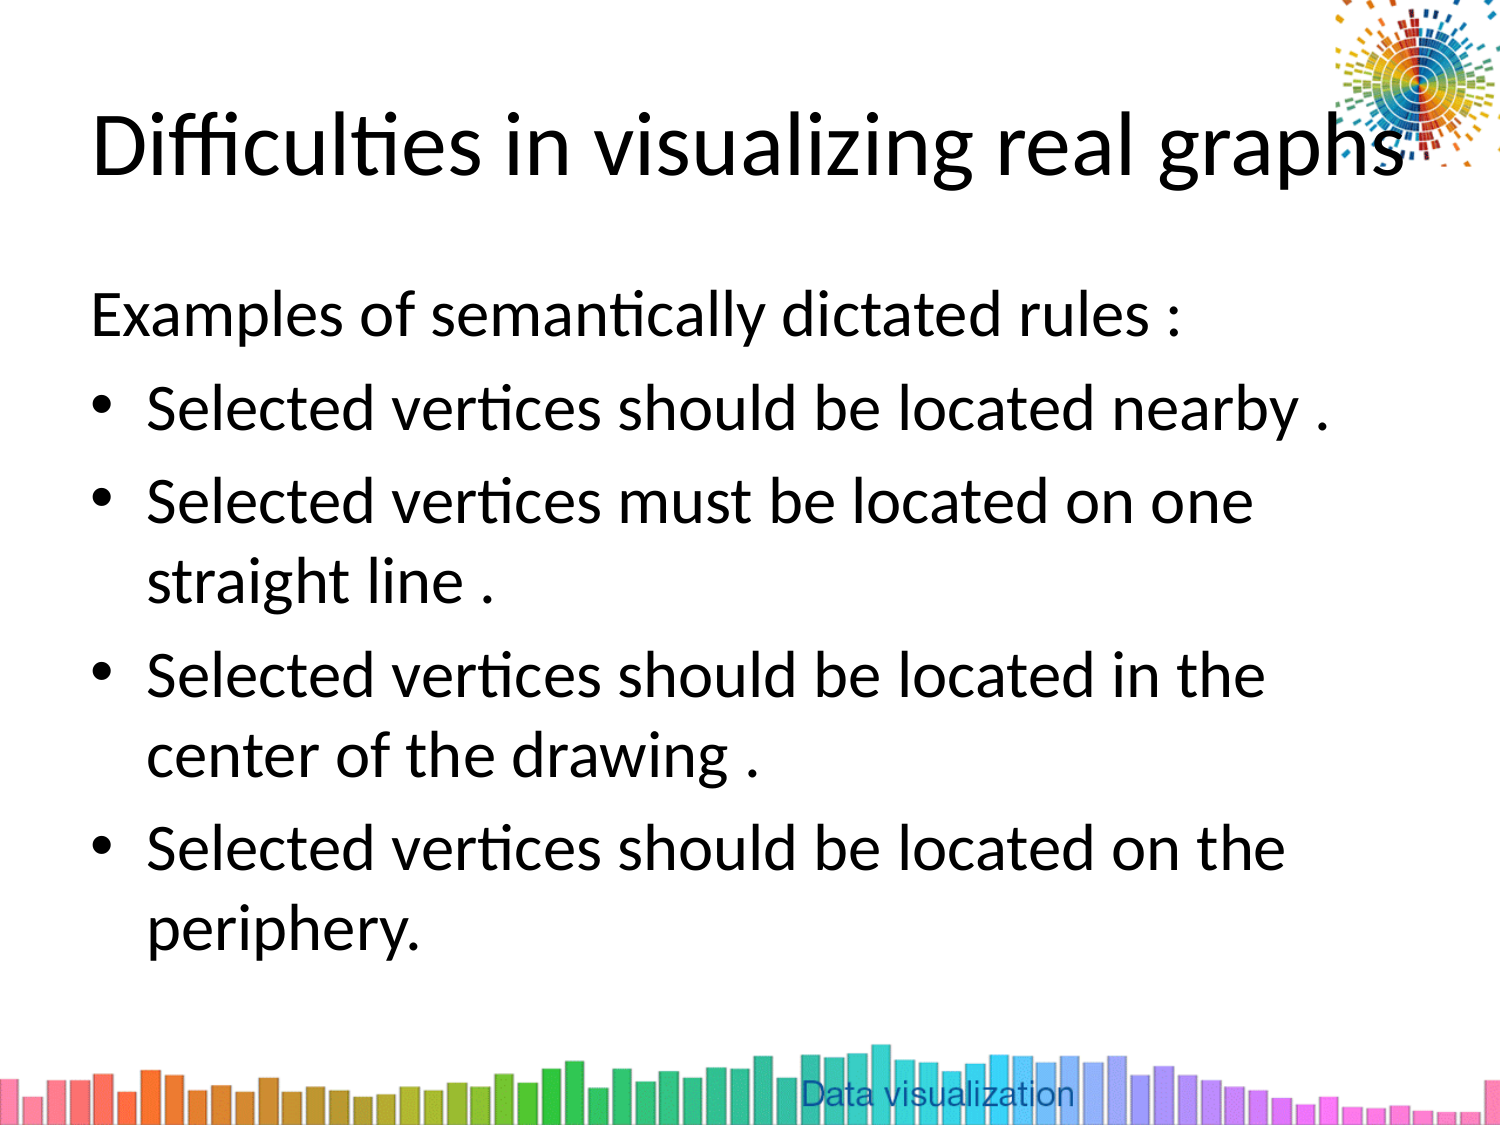

# Difficulties in visualizing real graphs
Examples of semantically dictated rules :
Selected vertices should be located nearby .
Selected vertices must be located on one straight line .
Selected vertices should be located in the center of the drawing .
Selected vertices should be located on the periphery.